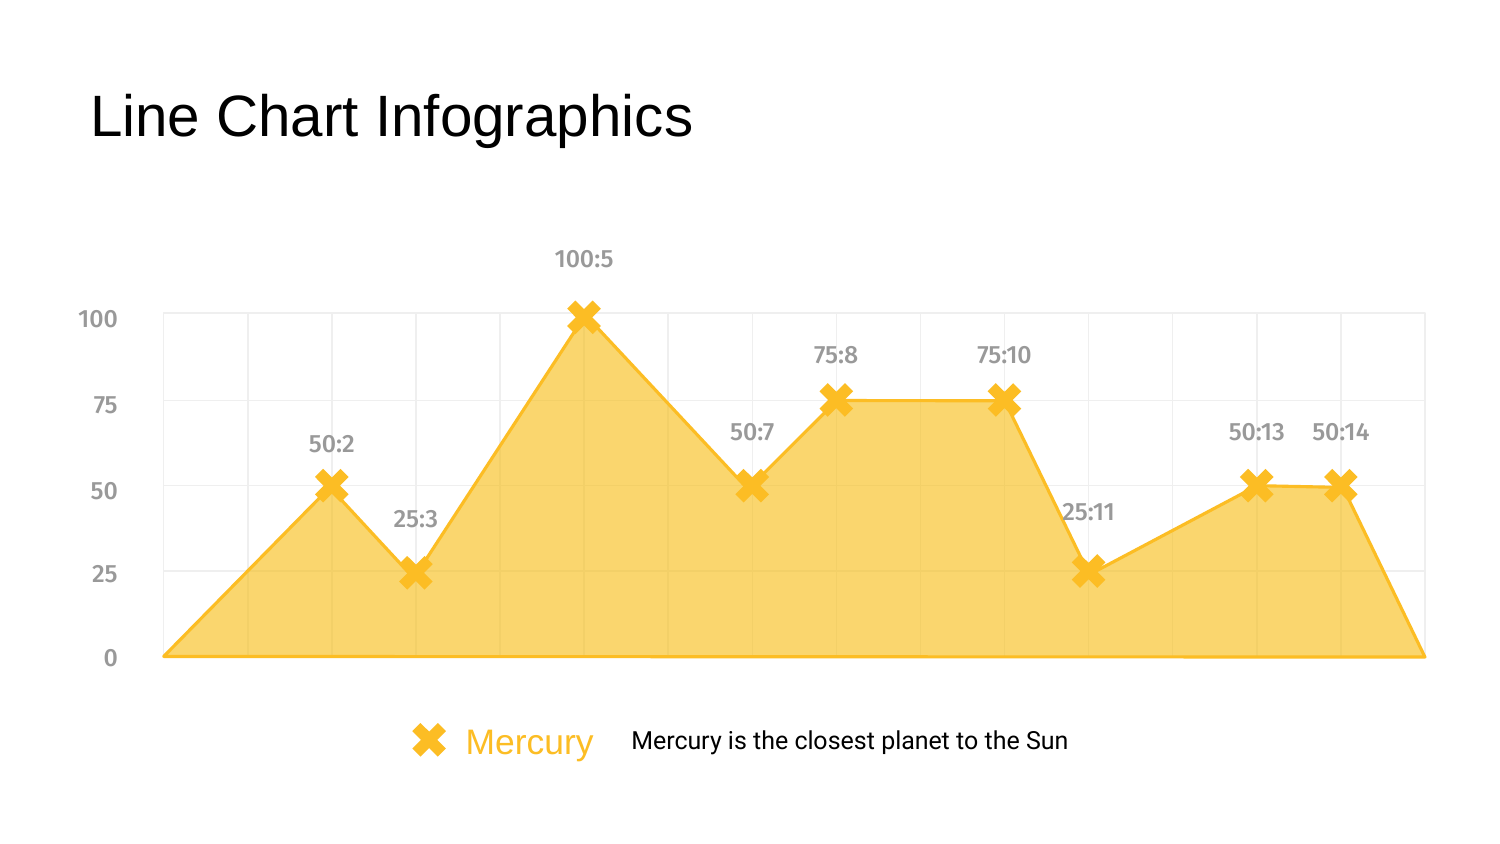

# Line Chart Infographics
100:5
100

75:8
75:10

75
50:7
50:13
50:14
50:2

50
25:11
25:3

25

0
Mercury is the closest planet to the Sun

Mercury